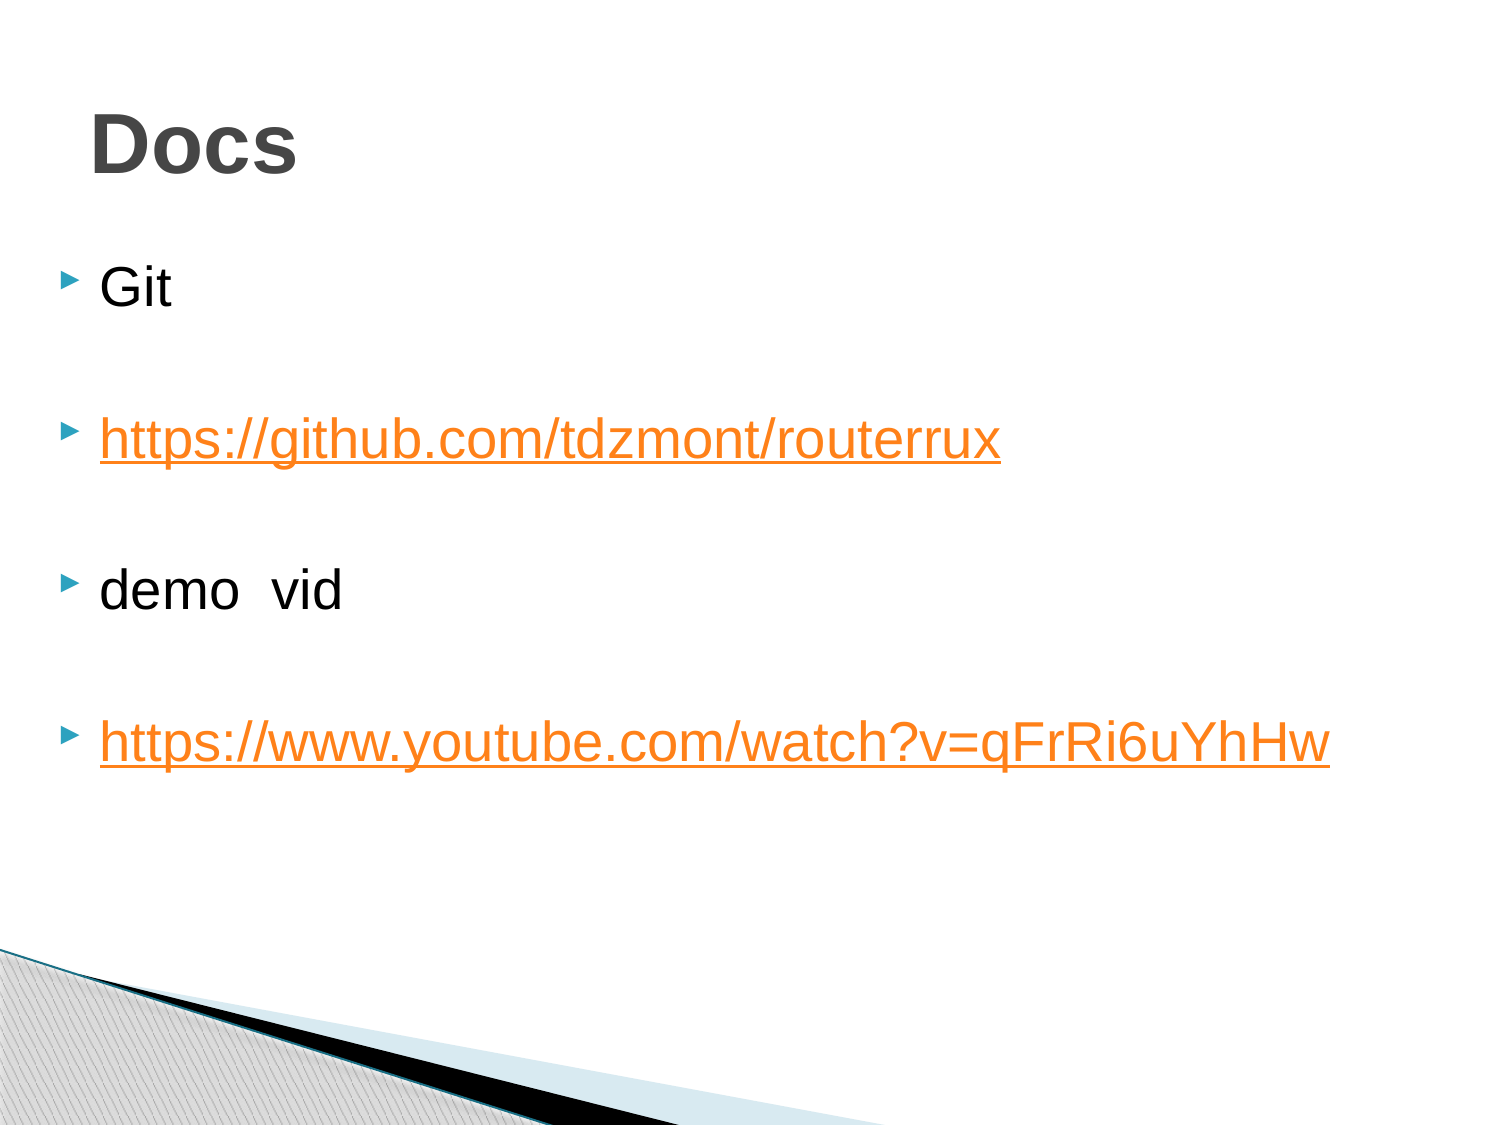

# Docs
Git

https://github.com/tdzmont/routerrux

demo  vid

https://www.youtube.com/watch?v=qFrRi6uYhHw